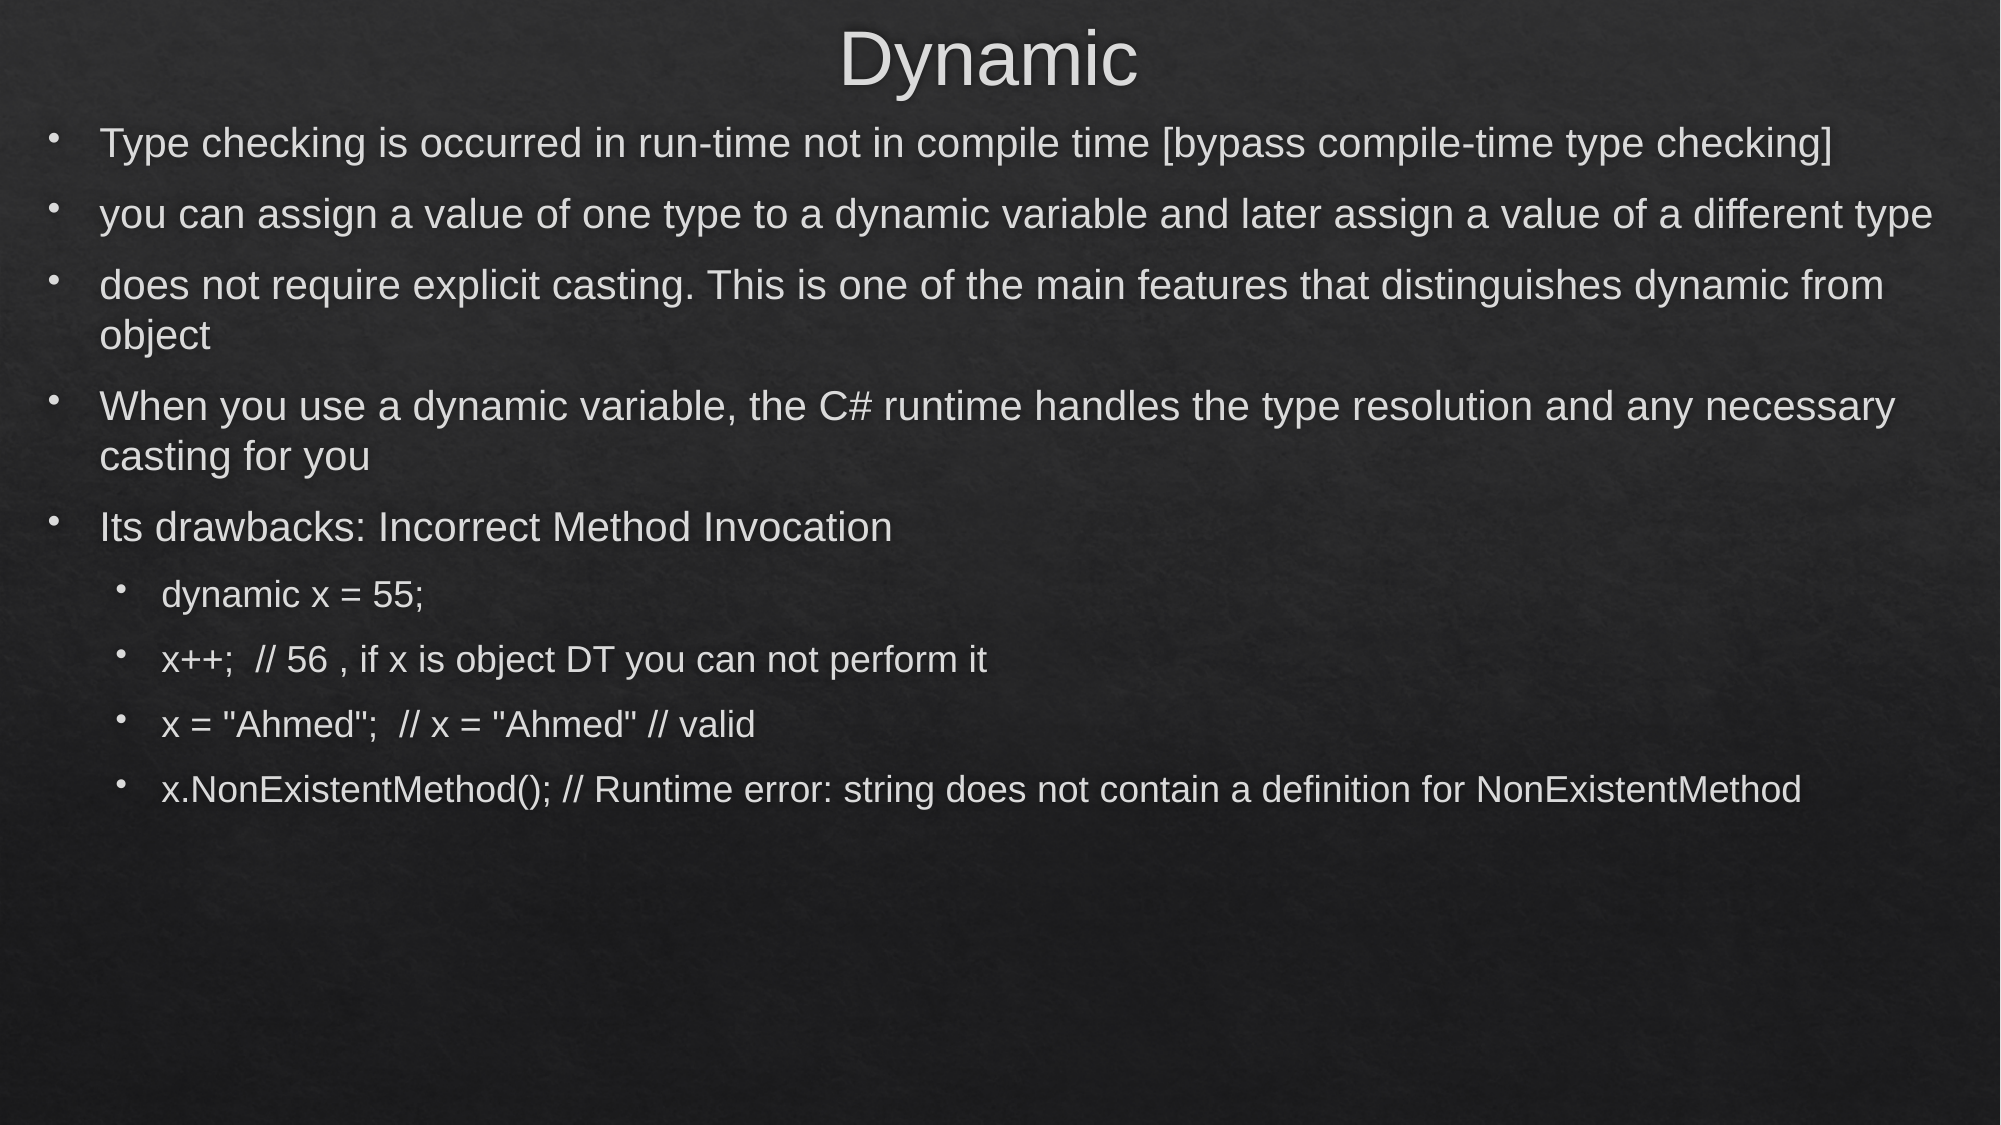

# Dynamic
Type checking is occurred in run-time not in compile time [bypass compile-time type checking]
you can assign a value of one type to a dynamic variable and later assign a value of a different type
does not require explicit casting. This is one of the main features that distinguishes dynamic from object
When you use a dynamic variable, the C# runtime handles the type resolution and any necessary casting for you
Its drawbacks: Incorrect Method Invocation
dynamic x = 55;
x++;  // 56 , if x is object DT you can not perform it
x = "Ahmed";  // x = "Ahmed" // valid
x.NonExistentMethod(); // Runtime error: string does not contain a definition for NonExistentMethod